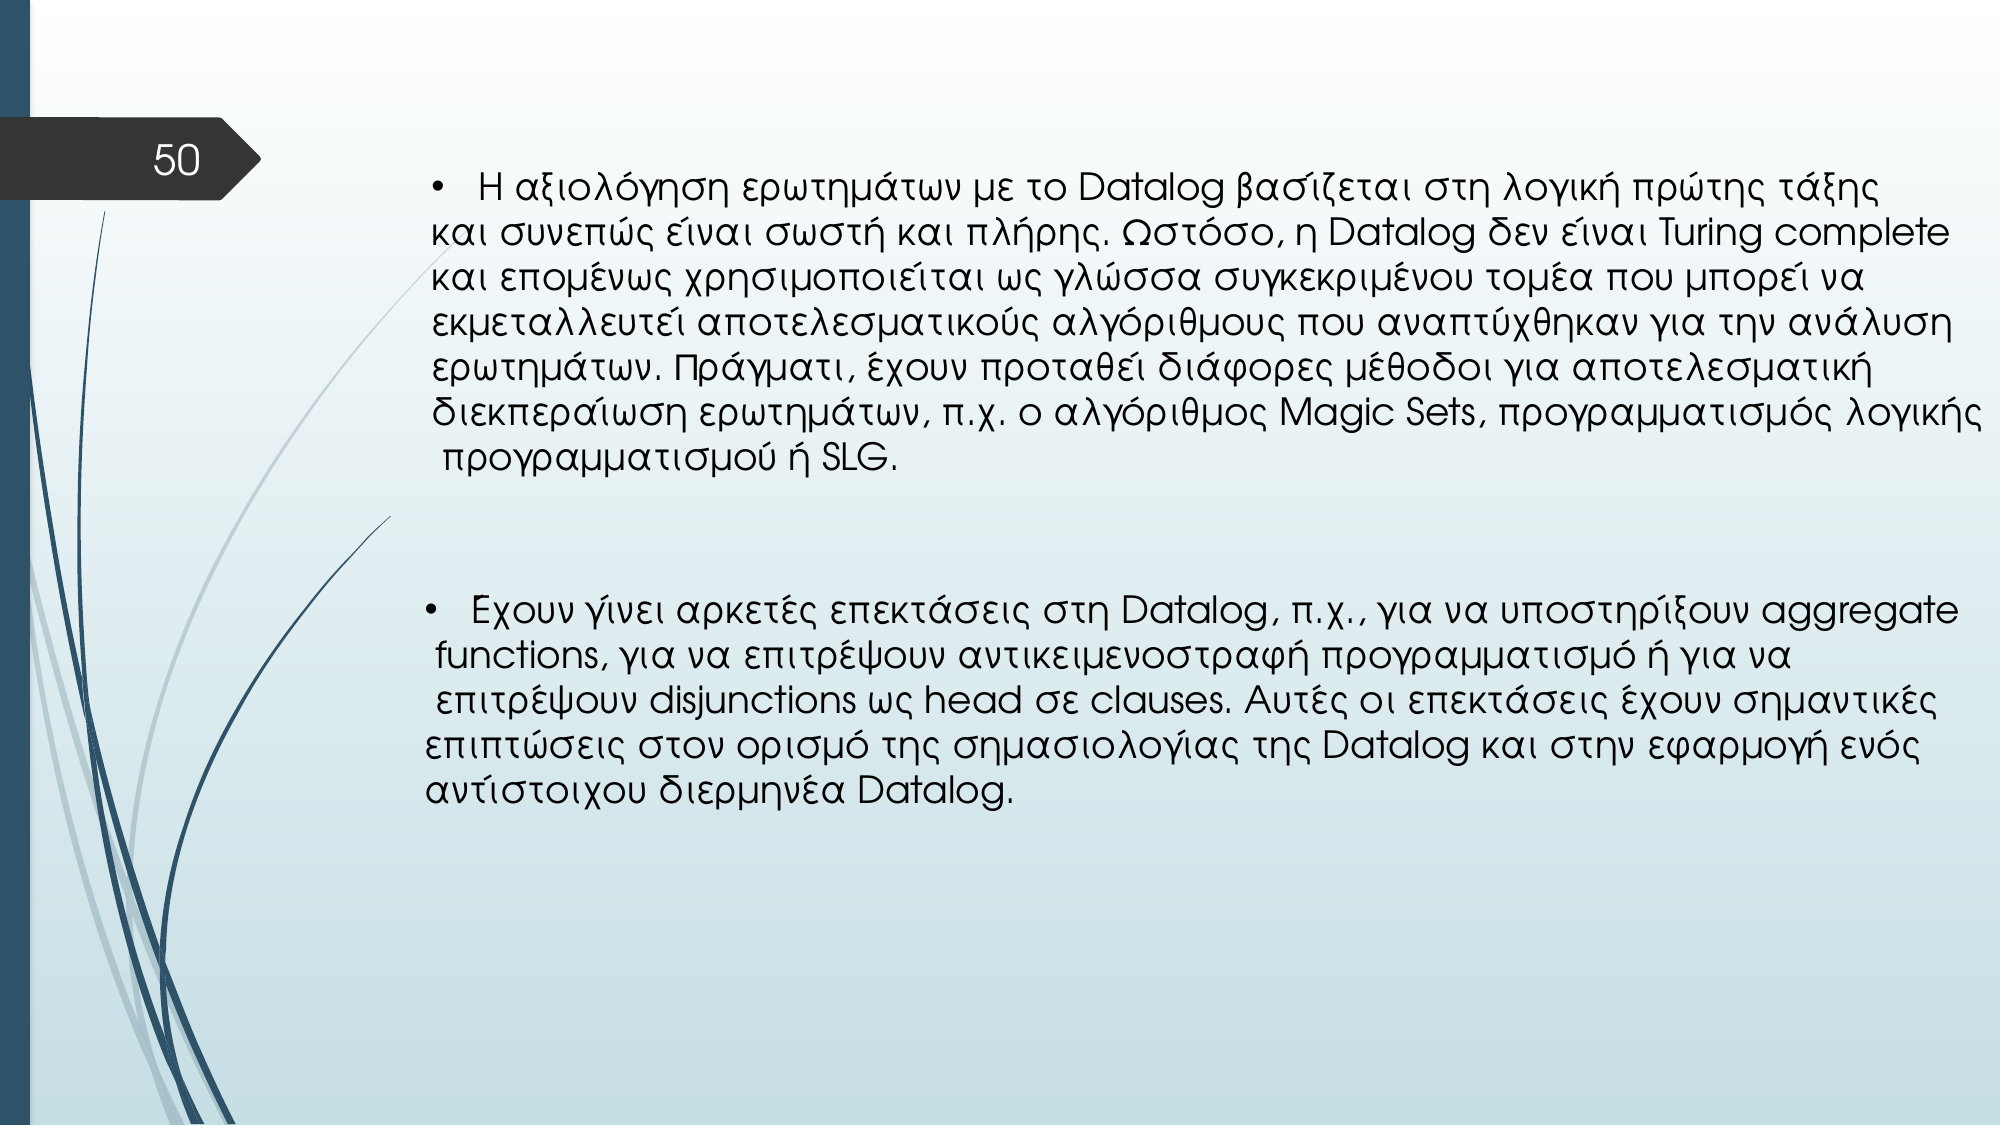

50
Η αξιολόγηση ερωτημάτων με το Datalog βασίζεται στη λογική πρώτης τάξης
και συνεπώς είναι σωστή και πλήρης. Ωστόσο, η Datalog δεν είναι Turing complete
και επομένως χρησιμοποιείται ως γλώσσα συγκεκριμένου τομέα που μπορεί να
εκμεταλλευτεί αποτελεσματικούς αλγόριθμους που αναπτύχθηκαν για την ανάλυση
ερωτημάτων. Πράγματι, έχουν προταθεί διάφορες μέθοδοι για αποτελεσματική
διεκπεραίωση ερωτημάτων, π.χ. ο αλγόριθμος Magic Sets, προγραμματισμός λογικής
 προγραμματισμού ή SLG.
Έχουν γίνει αρκετές επεκτάσεις στη Datalog, π.χ., για να υποστηρίξουν aggregate
 functions, για να επιτρέψουν αντικειμενοστραφή προγραμματισμό ή για να
 επιτρέψουν disjunctions ως head σε clauses. Αυτές οι επεκτάσεις έχουν σημαντικές
επιπτώσεις στον ορισμό της σημασιολογίας της Datalog και στην εφαρμογή ενός
αντίστοιχου διερμηνέα Datalog.